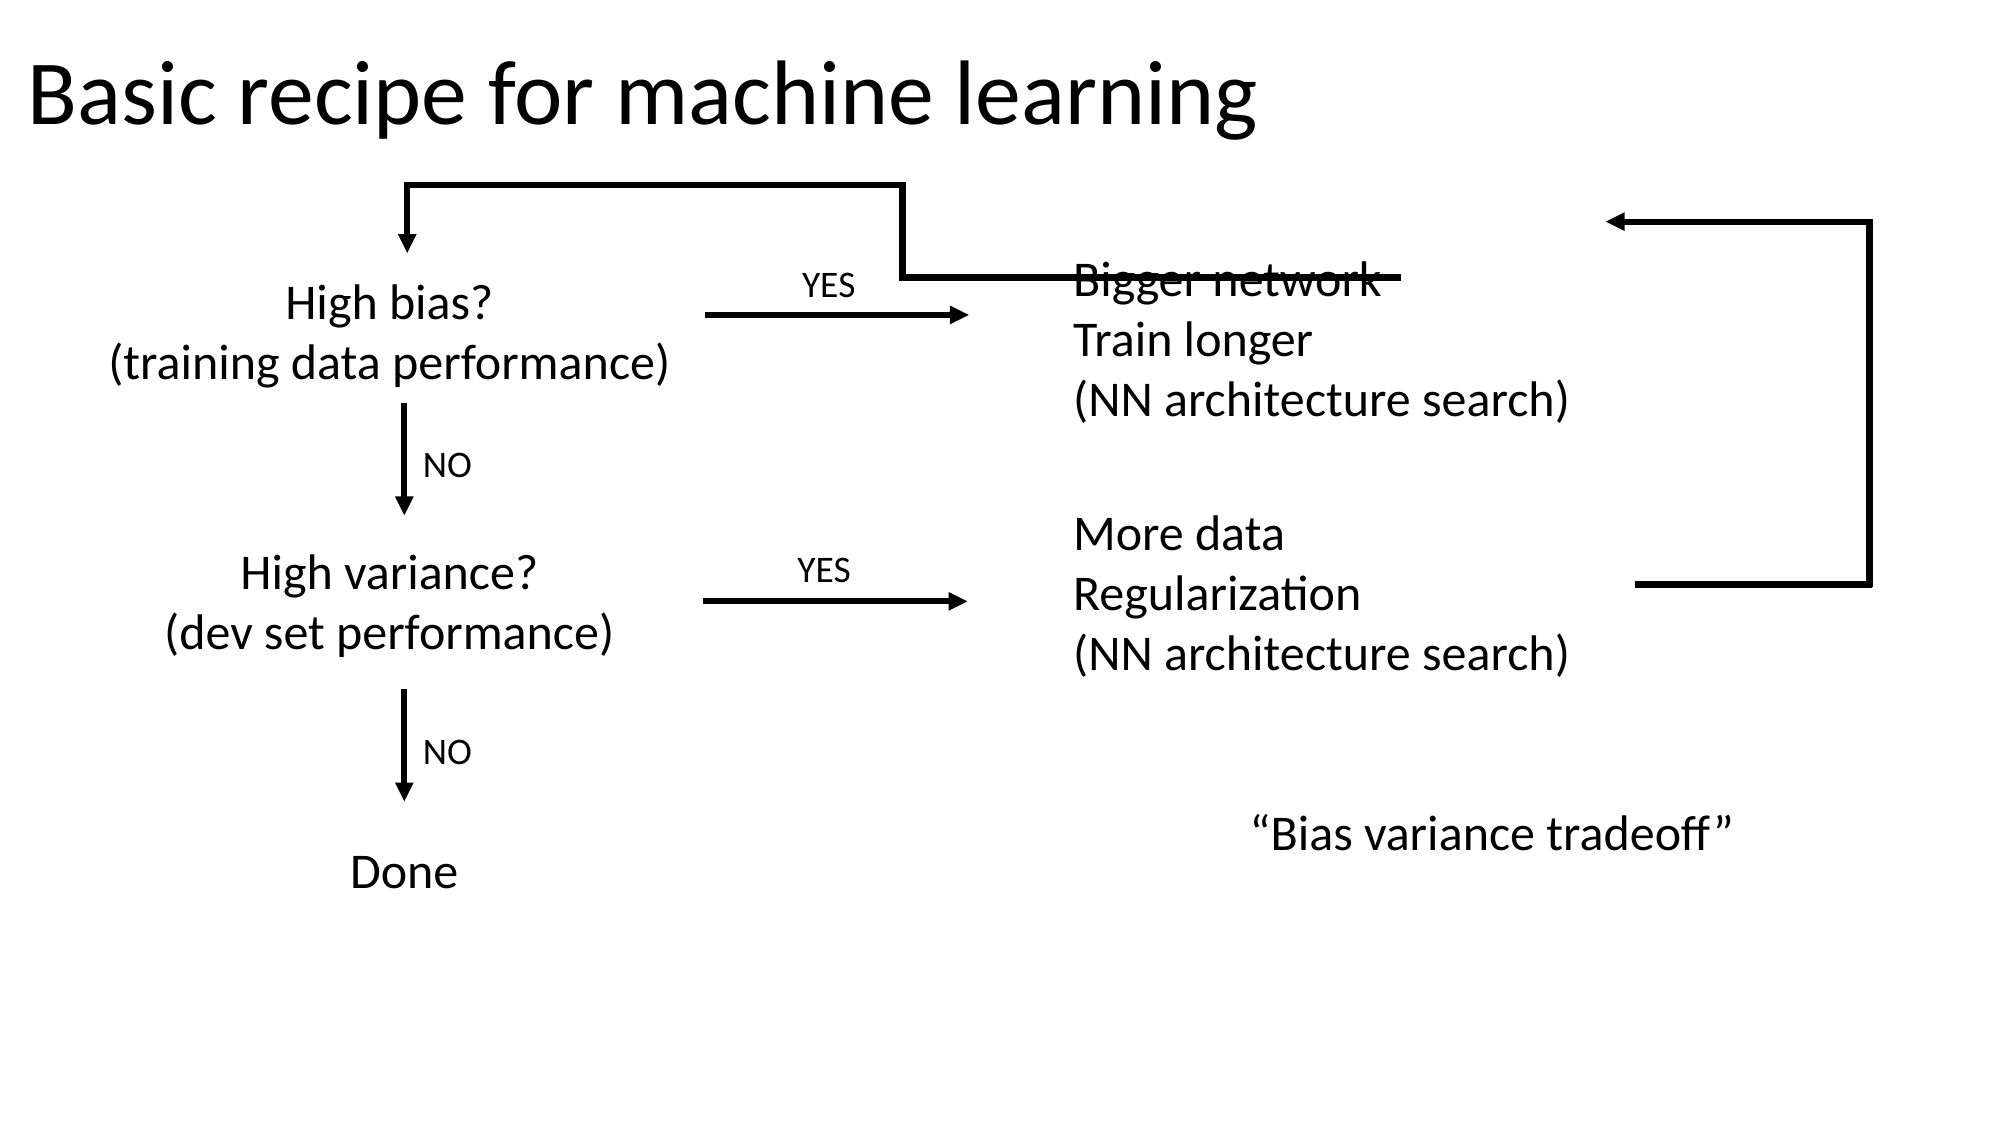

# Basic recipe for machine learning
Bigger network
Train longer
(NN architecture search)
YES
High bias?
(training data performance)
NO
More data
Regularization
(NN architecture search)
High variance?
(dev set performance)
YES
NO
“Bias variance tradeoff”
Done